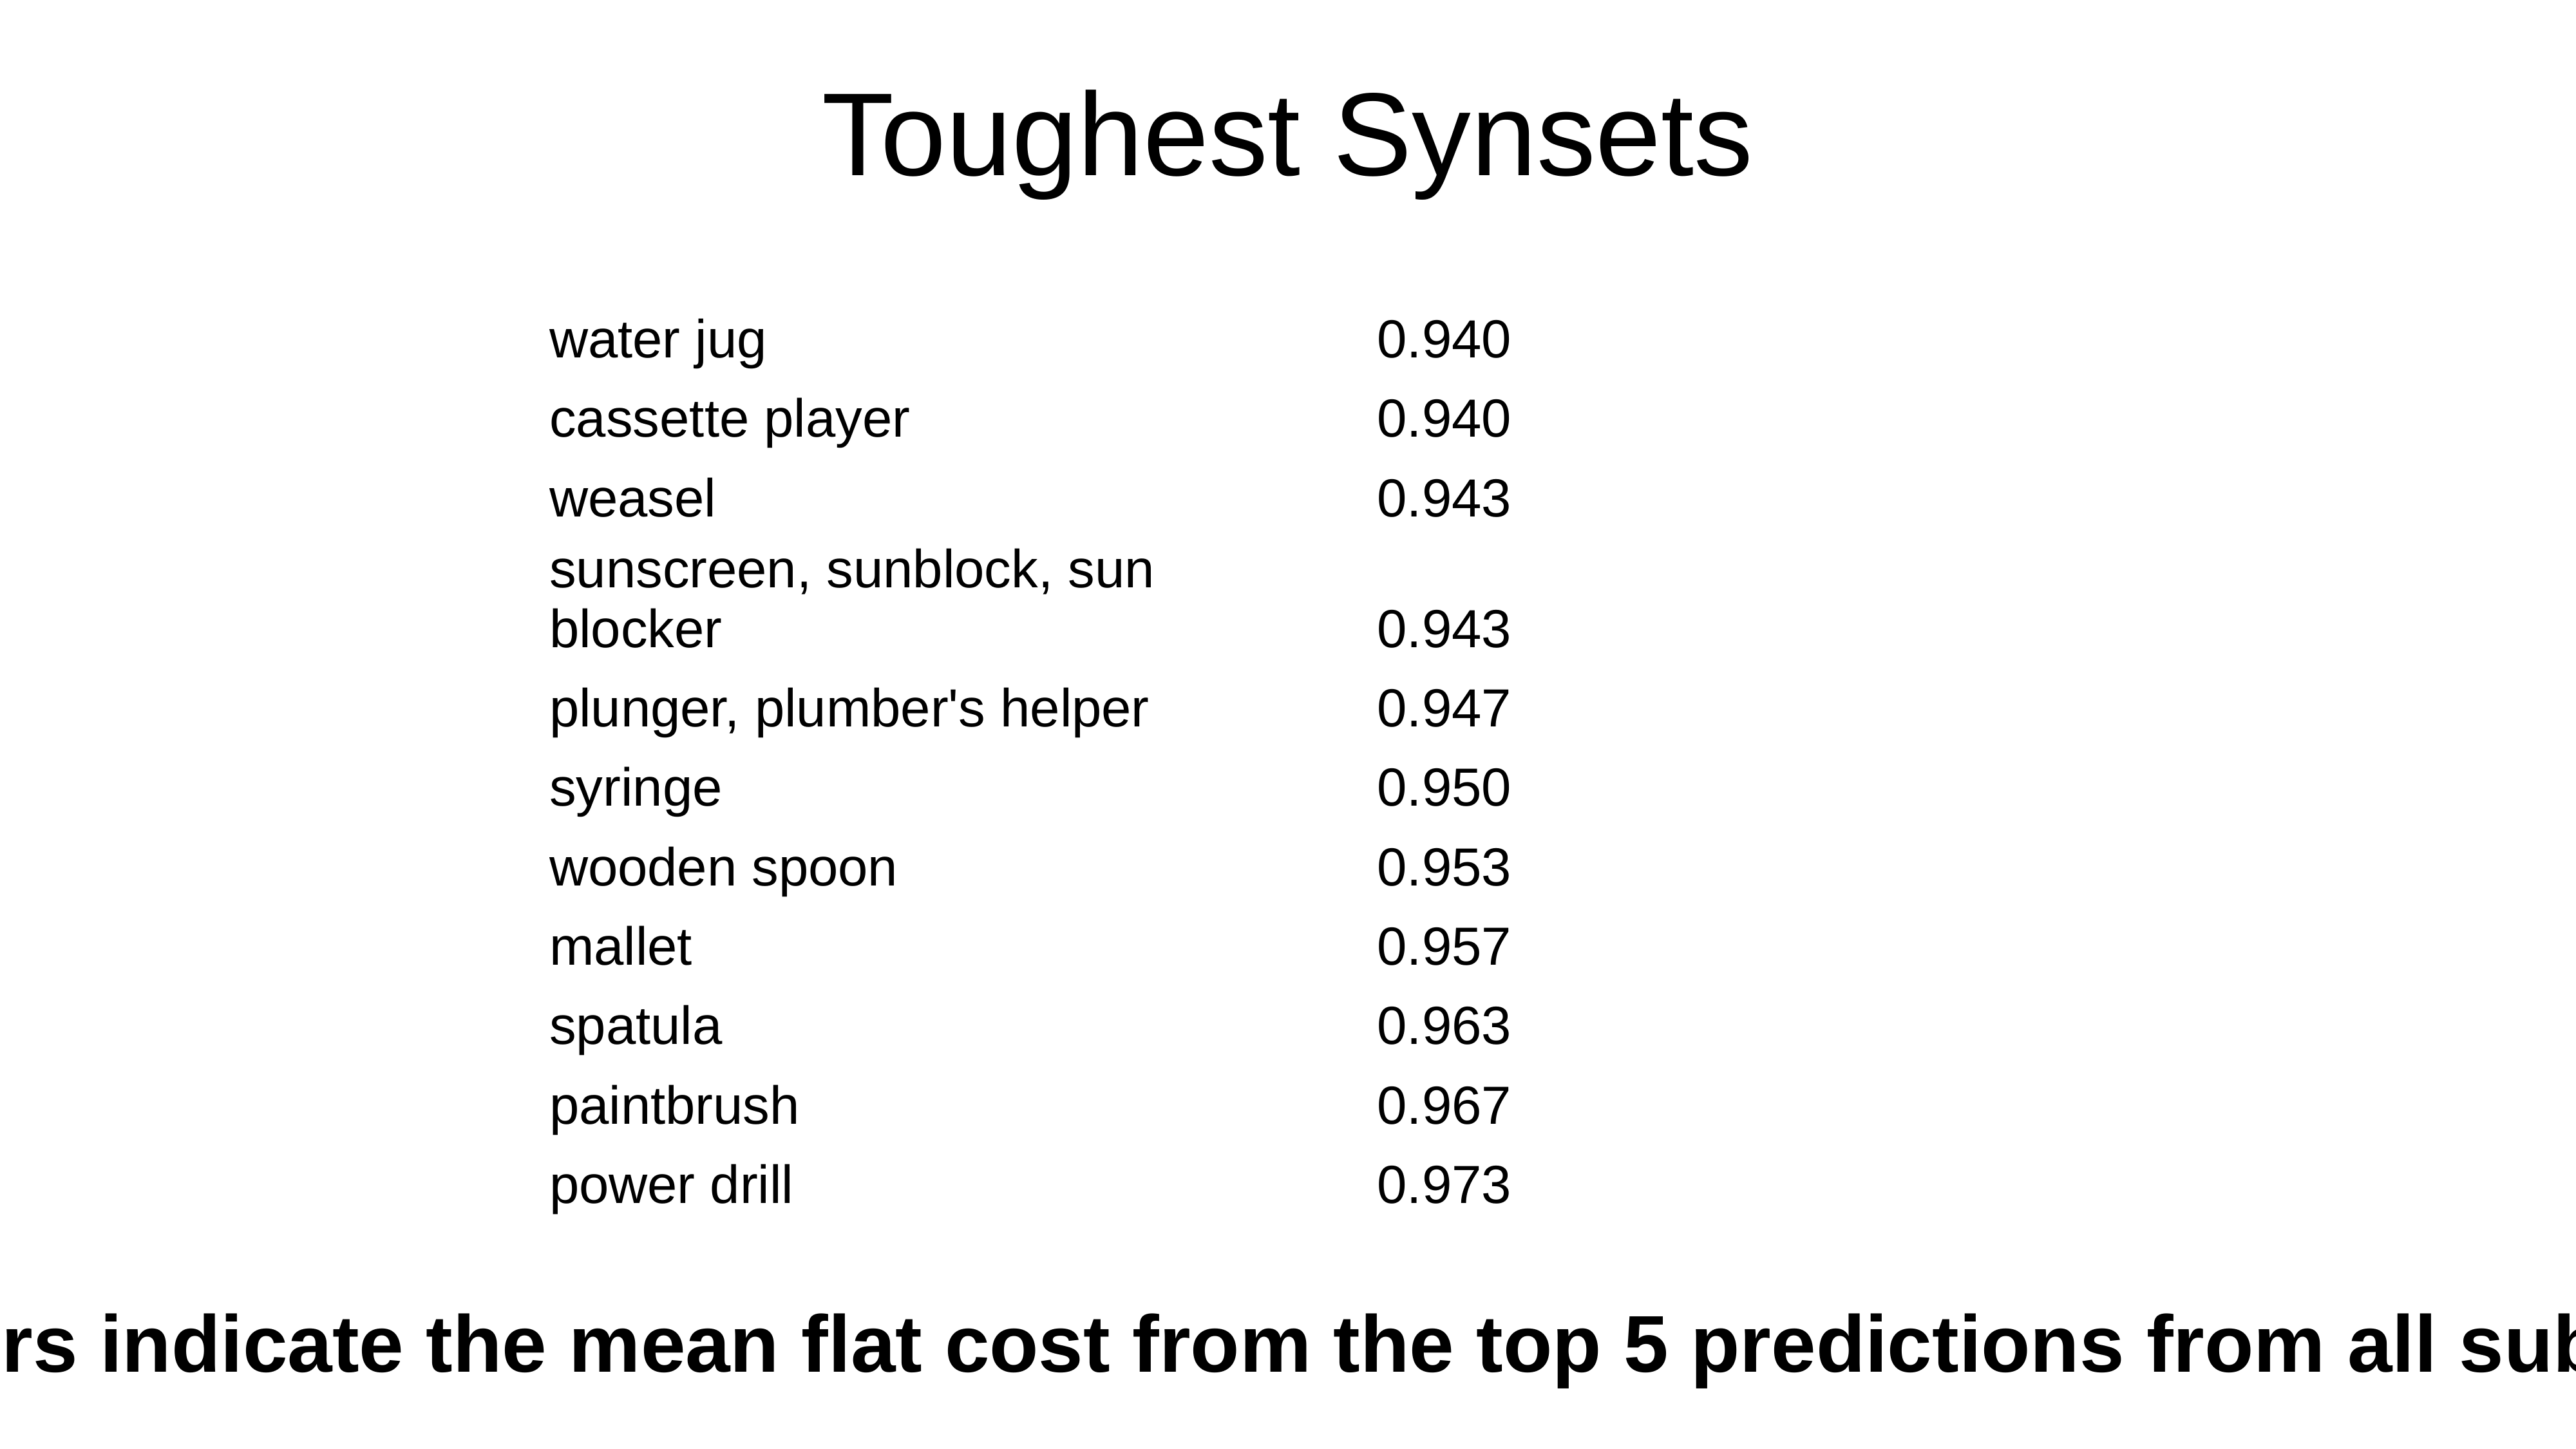

# Toughest Synsets
| water jug | 0.940 |
| --- | --- |
| cassette player | 0.940 |
| weasel | 0.943 |
| sunscreen, sunblock, sun blocker | 0.943 |
| plunger, plumber's helper | 0.947 |
| syringe | 0.950 |
| wooden spoon | 0.953 |
| mallet | 0.957 |
| spatula | 0.963 |
| paintbrush | 0.967 |
| power drill | 0.973 |
* Numbers indicate the mean flat cost from the top 5 predictions from all submissions